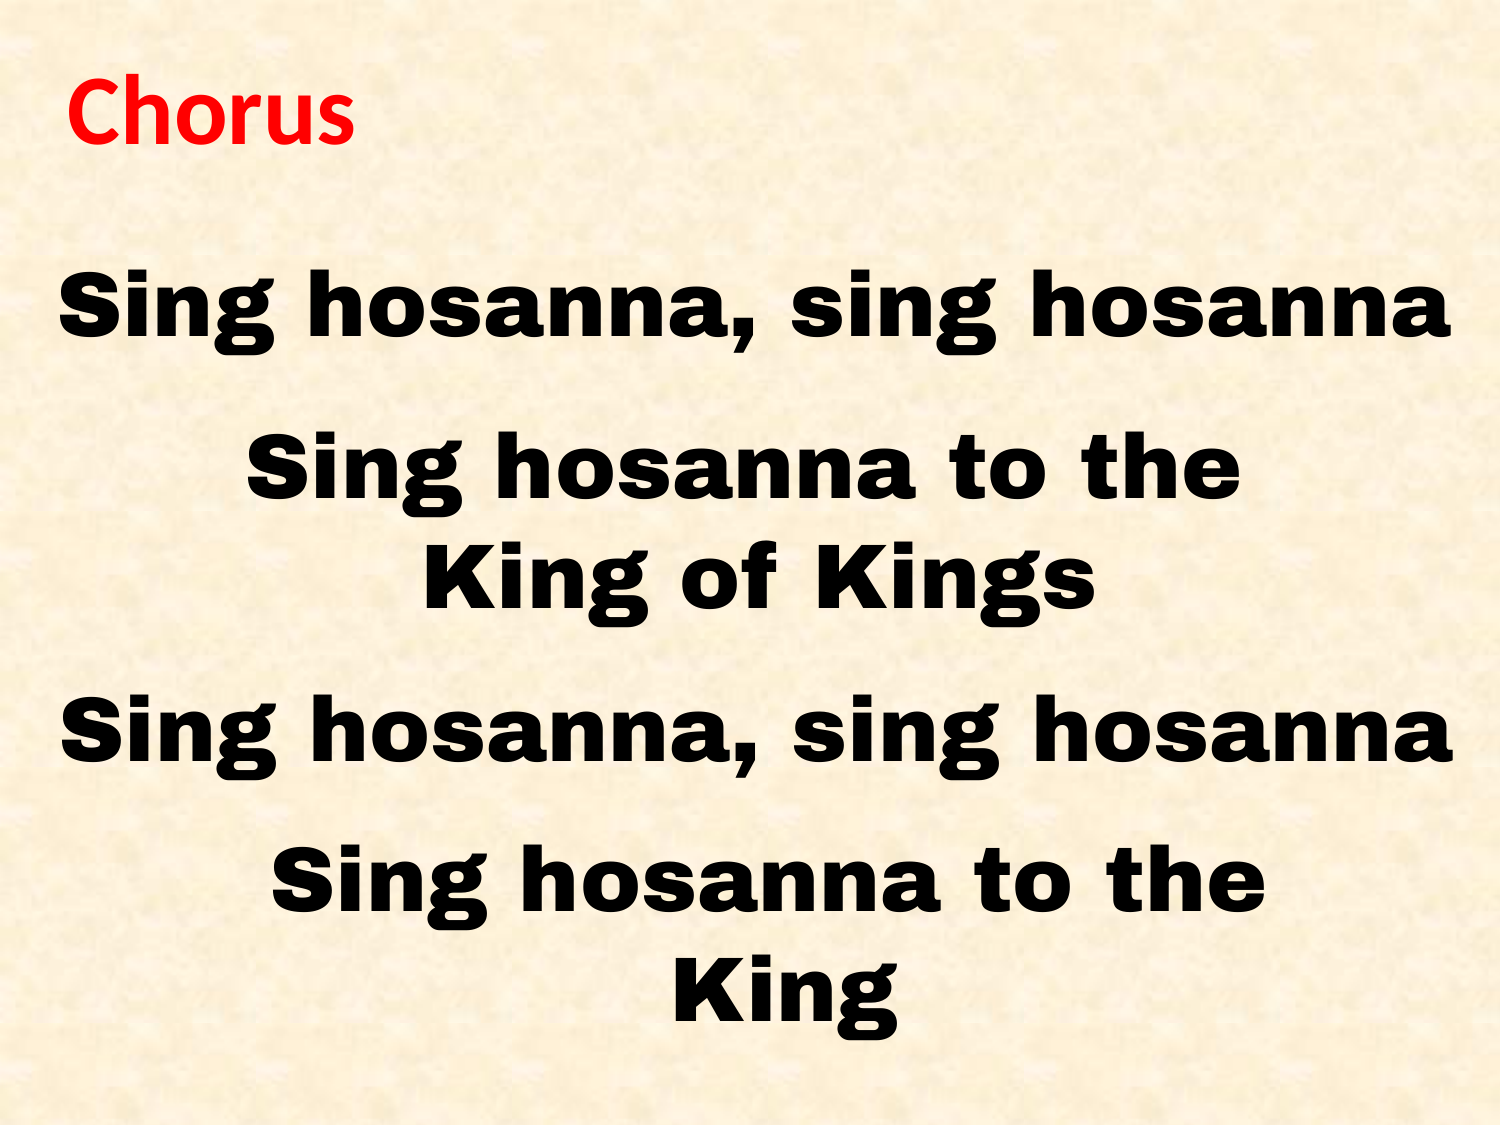

Chorus
Sing hosanna, sing hosanna
Sing hosanna to the
King of Kings
Sing hosanna, sing hosanna
Sing hosanna to the
King